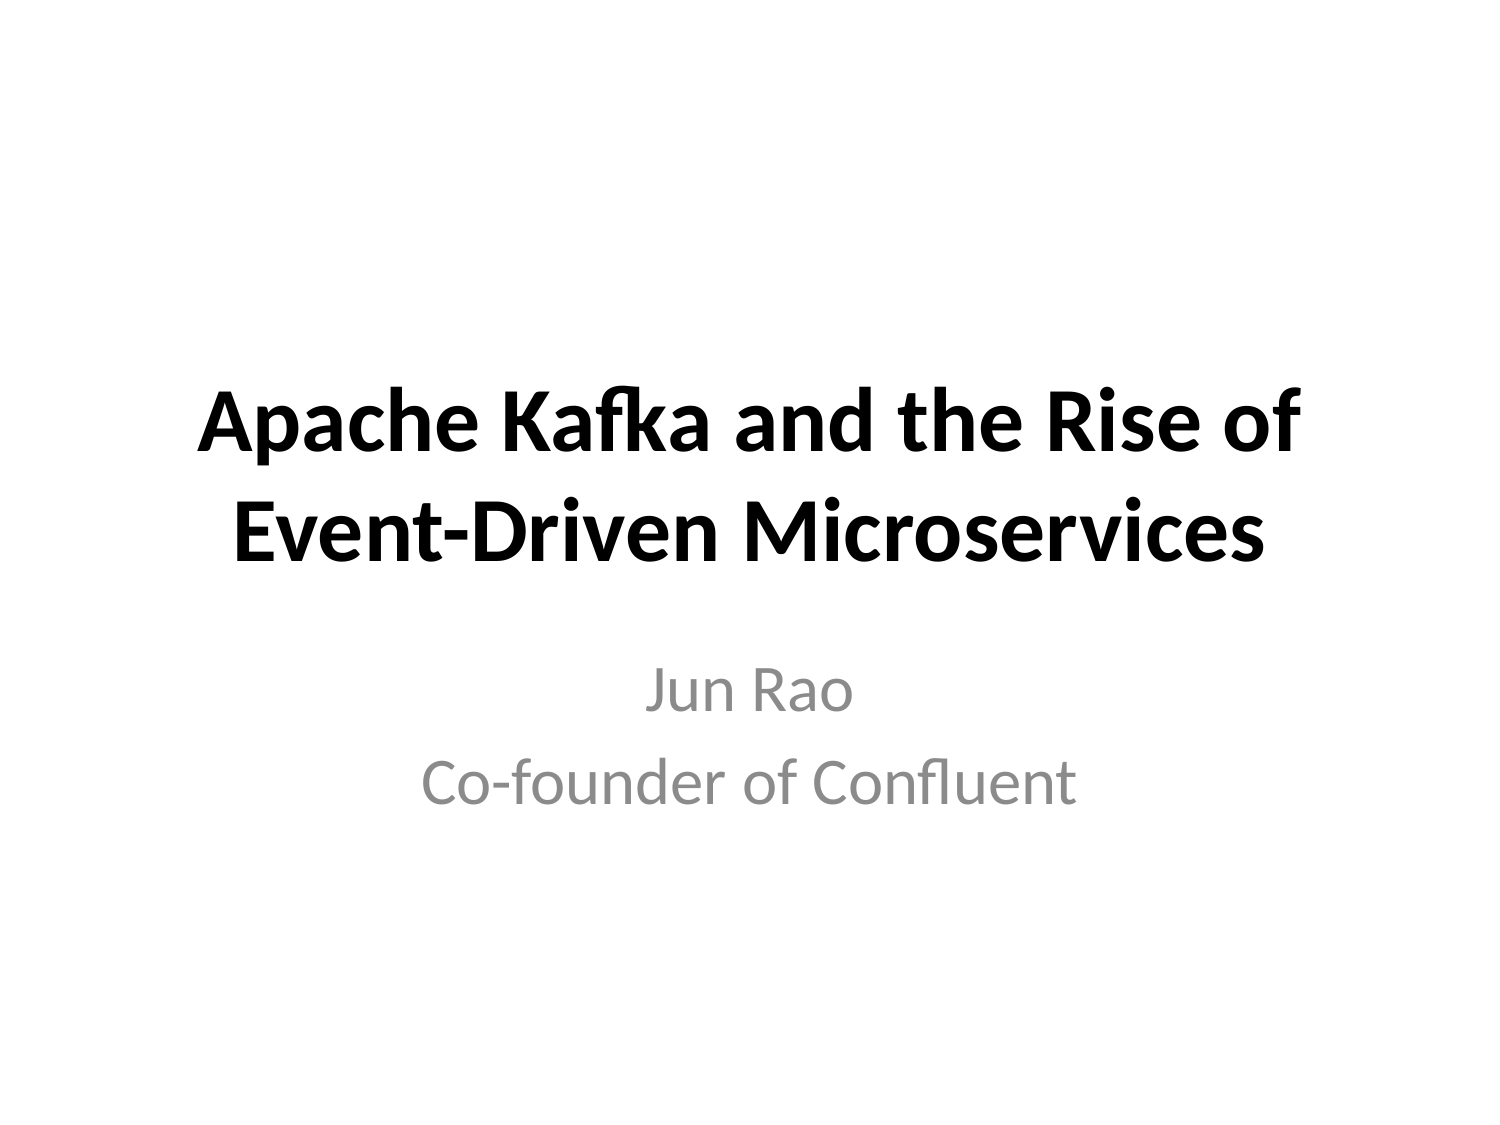

# Apache Kafka and the Rise of Event-Driven Microservices
Jun Rao
Co-founder of Confluent